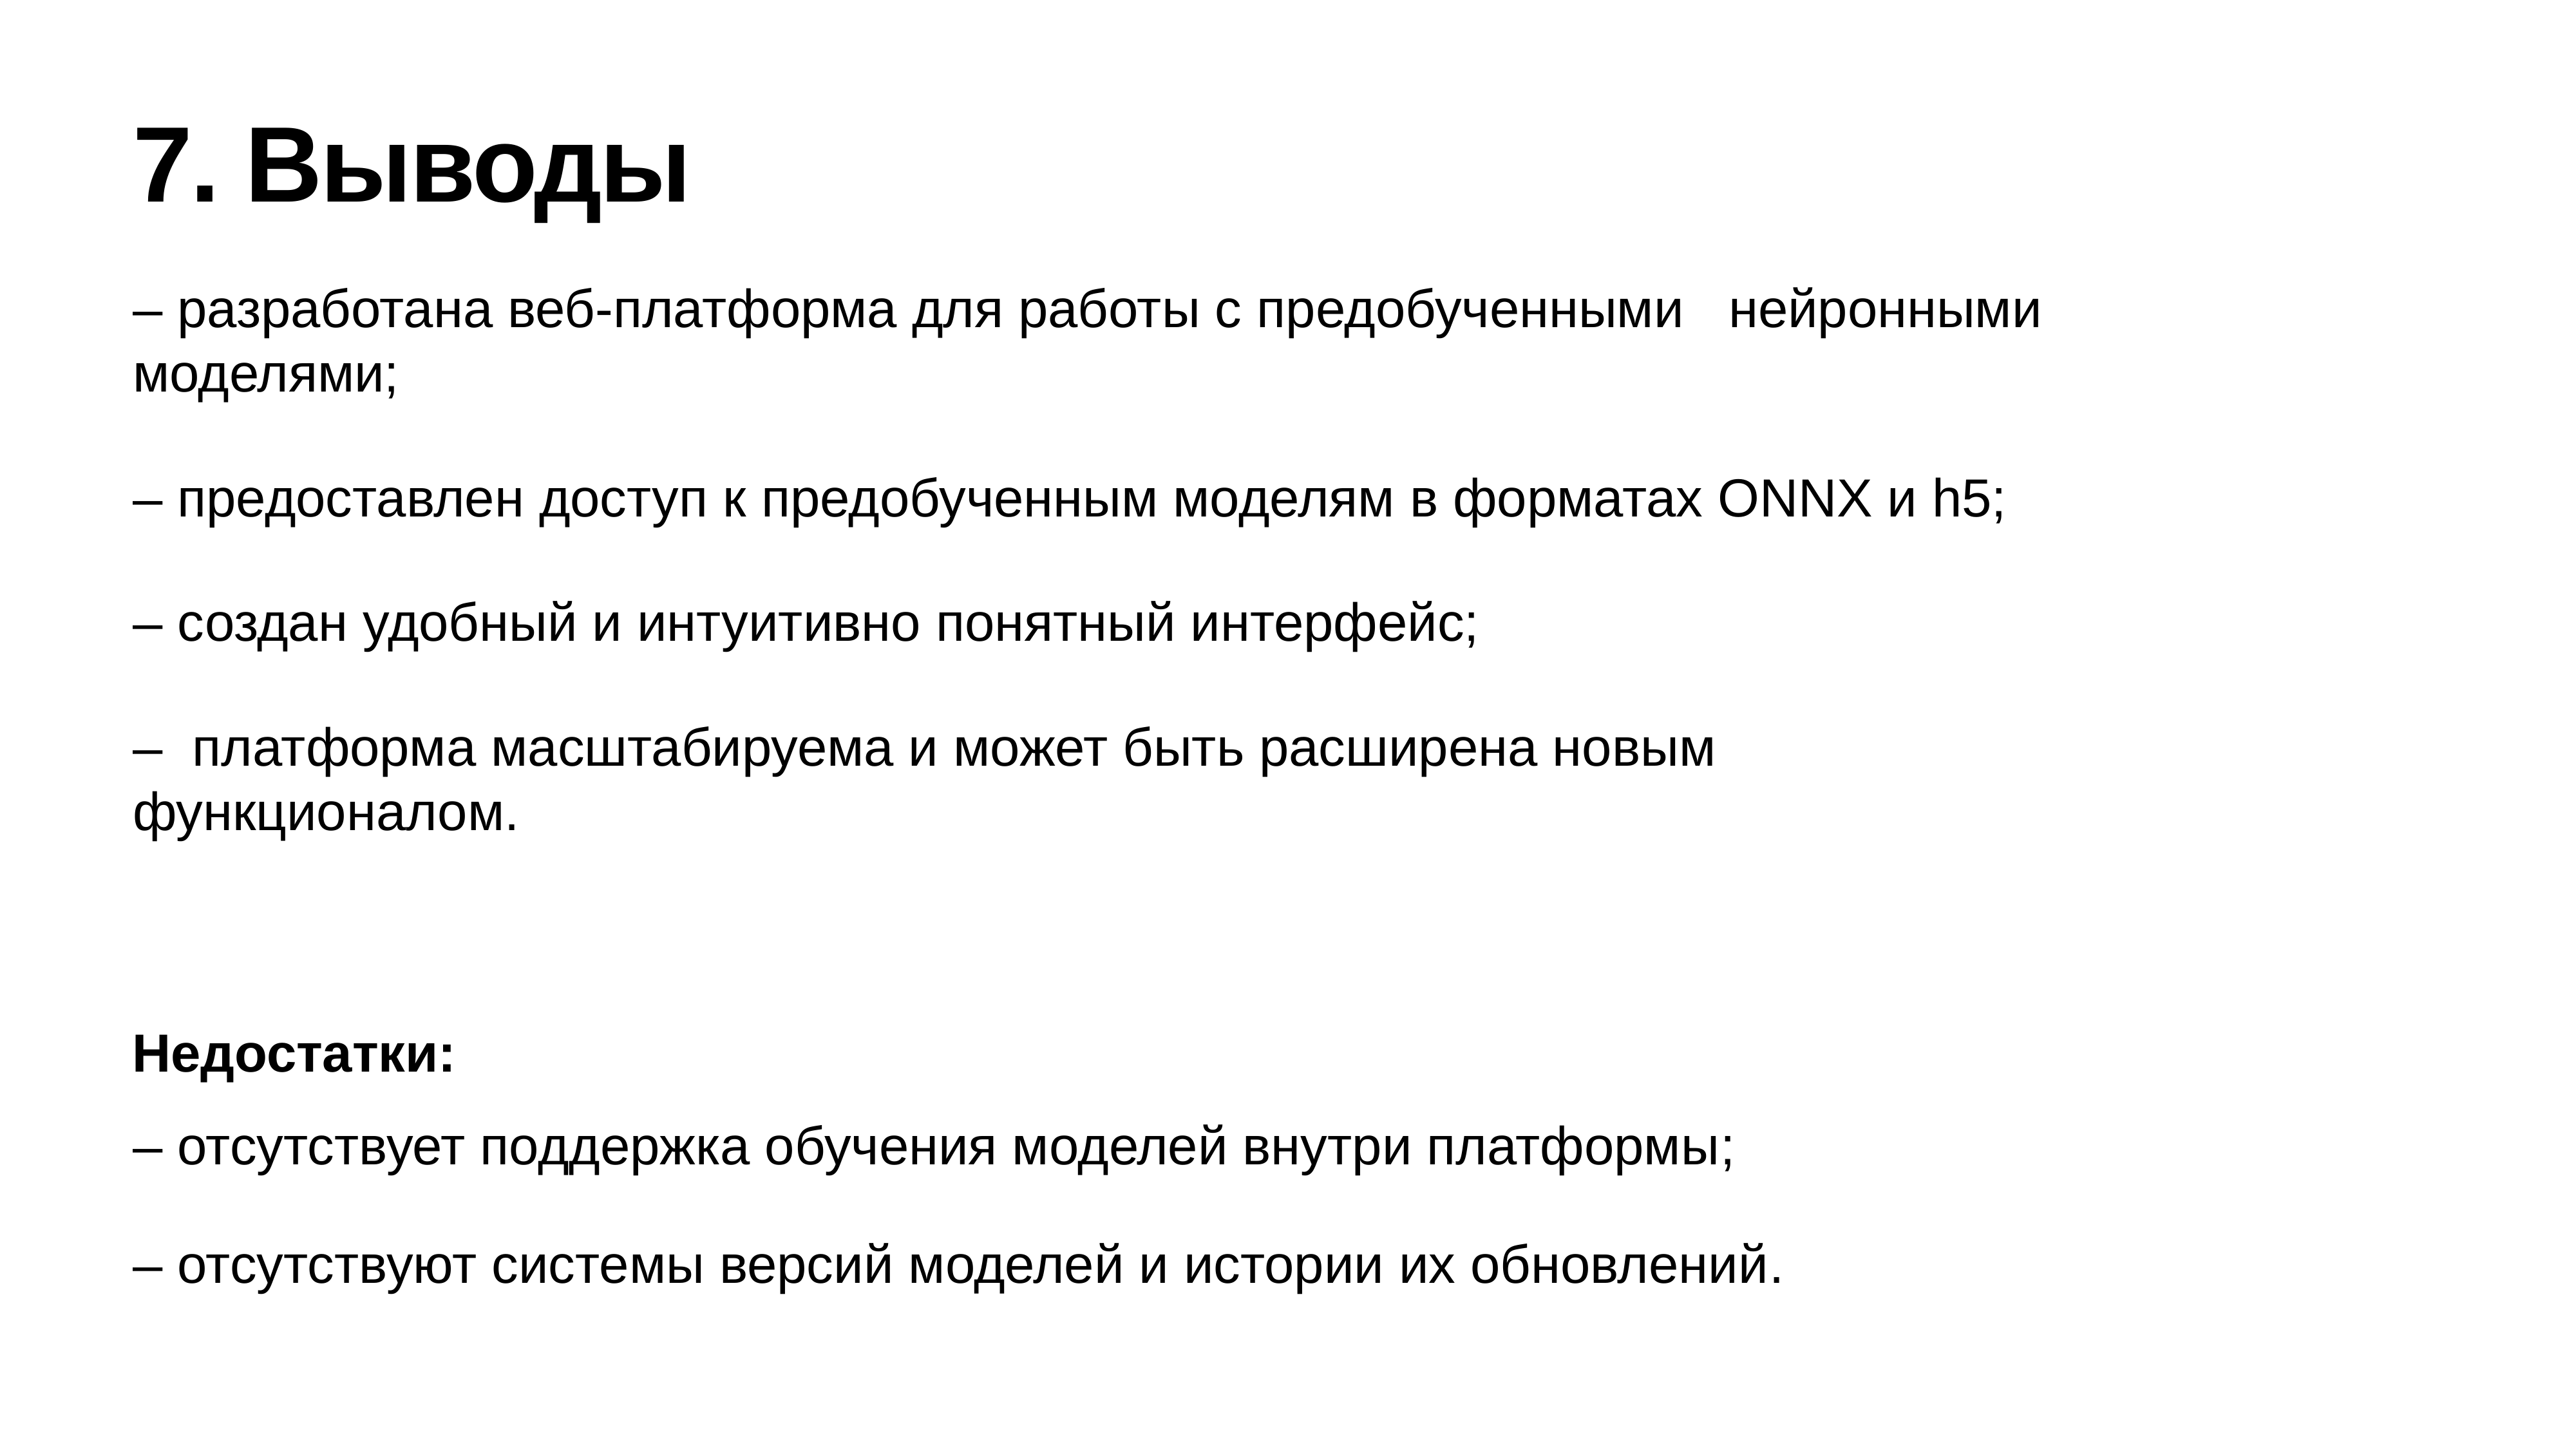

# 7. Выводы
– разработана веб-платформа для работы с предобученными   нейронными моделями;
– предоставлен доступ к предобученным моделям в форматах ONNX и h5;
– создан удобный и интуитивно понятный интерфейс;
–  платформа масштабируема и может быть расширена новым функционалом.
Недостатки:
– отсутствует поддержка обучения моделей внутри платформы;
– отсутствуют системы версий моделей и истории их обновлений.